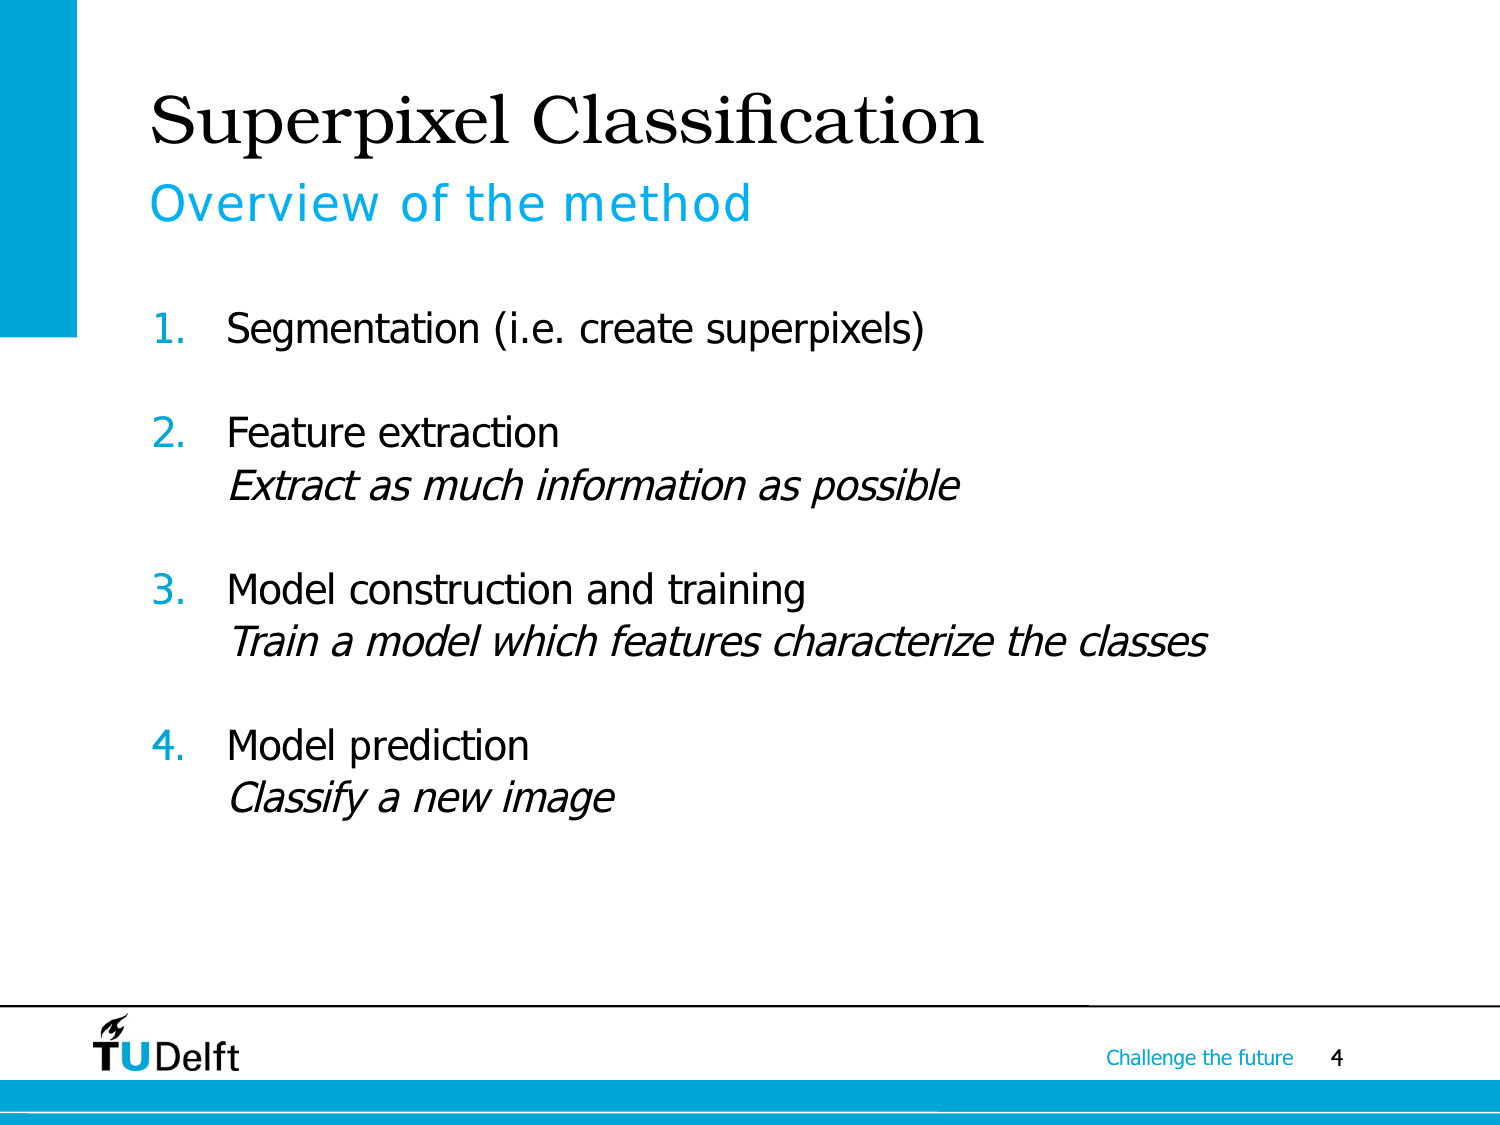

# Superpixel Classification
Overview of the method
Segmentation (i.e. create superpixels)

Feature extraction
Extract as much information as possible

Model construction and training
Train a model which features characterize the classes

Model prediction
Classify a new image